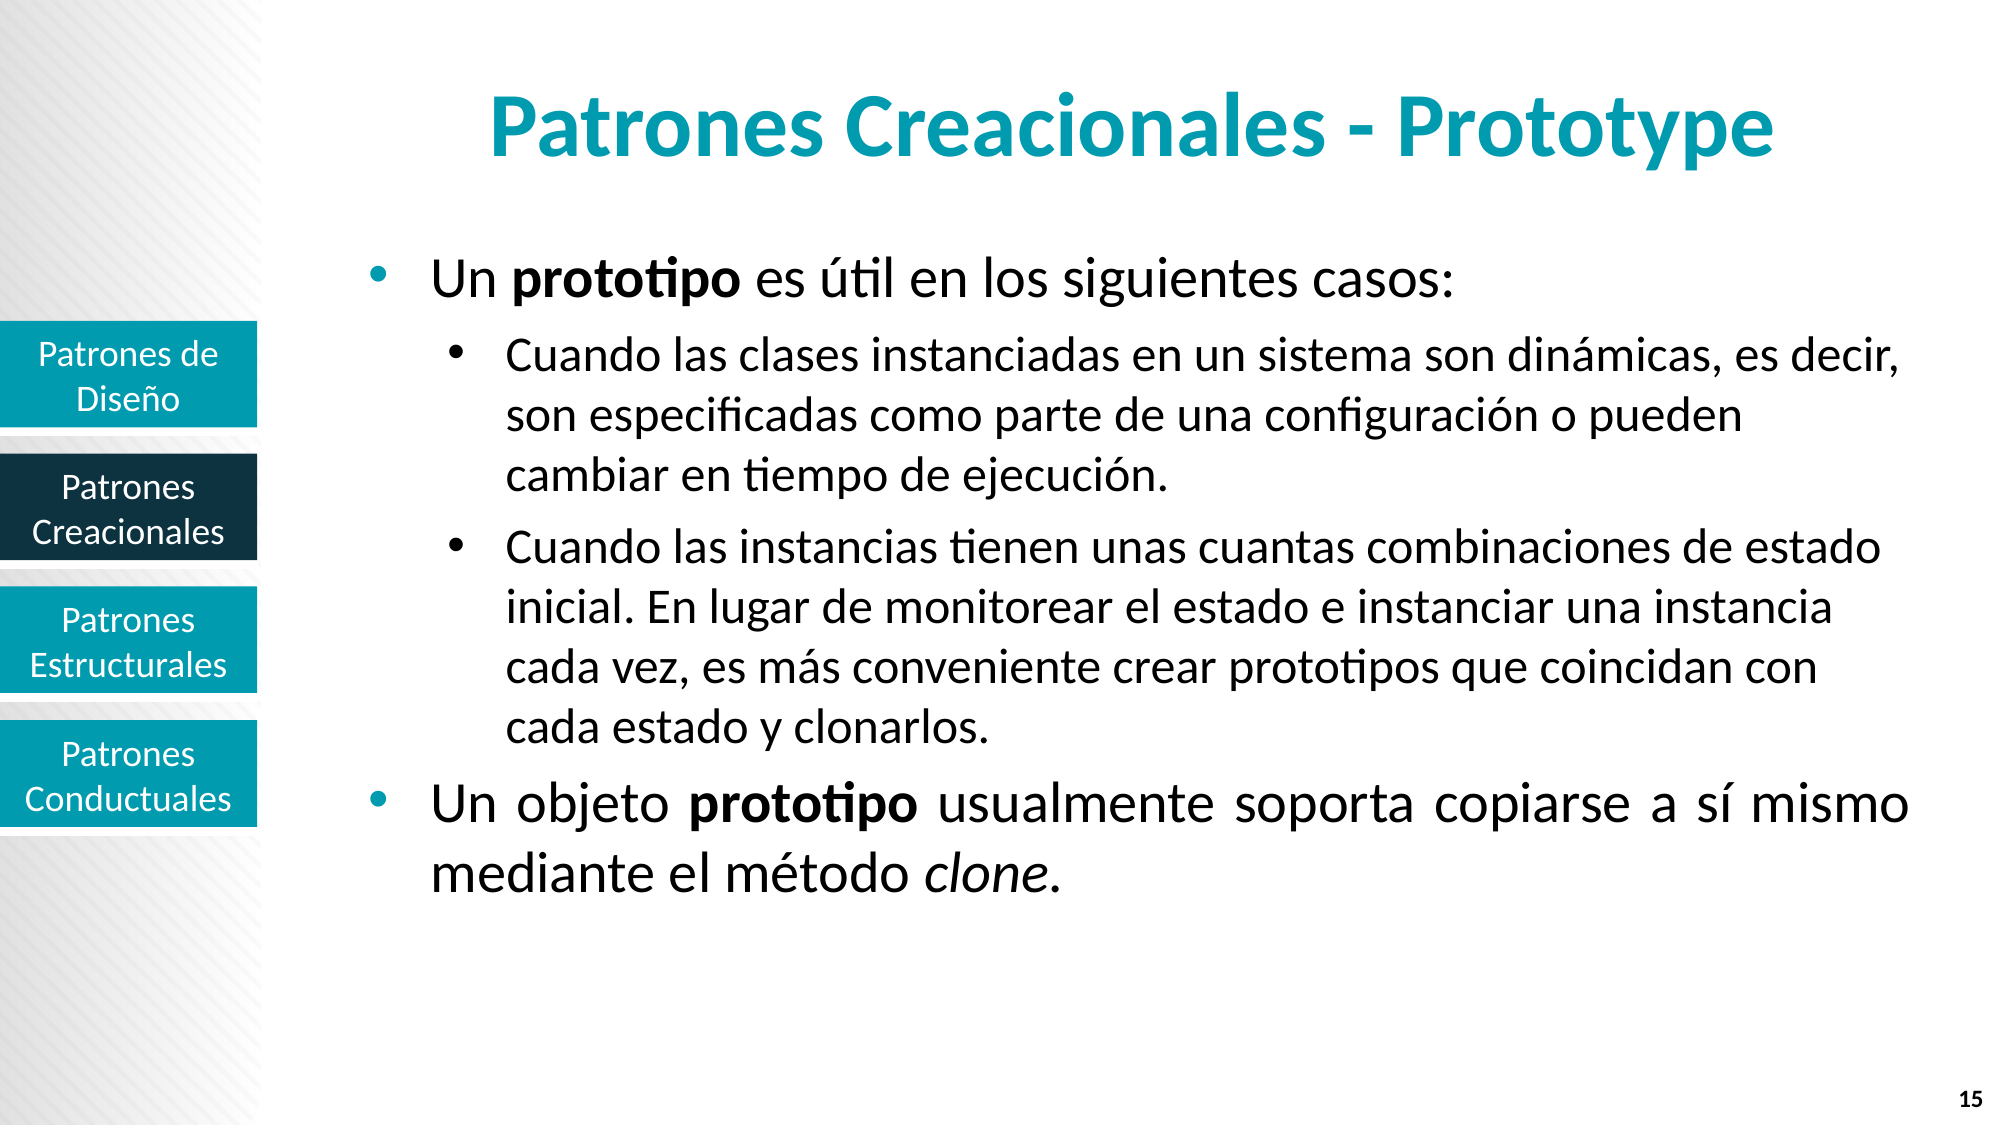

# Patrones Creacionales - Prototype
Un prototipo es útil en los siguientes casos:
Cuando las clases instanciadas en un sistema son dinámicas, es decir, son especificadas como parte de una configuración o pueden cambiar en tiempo de ejecución.
Cuando las instancias tienen unas cuantas combinaciones de estado inicial. En lugar de monitorear el estado e instanciar una instancia cada vez, es más conveniente crear prototipos que coincidan con cada estado y clonarlos.
Un objeto prototipo usualmente soporta copiarse a sí mismo mediante el método clone.
15